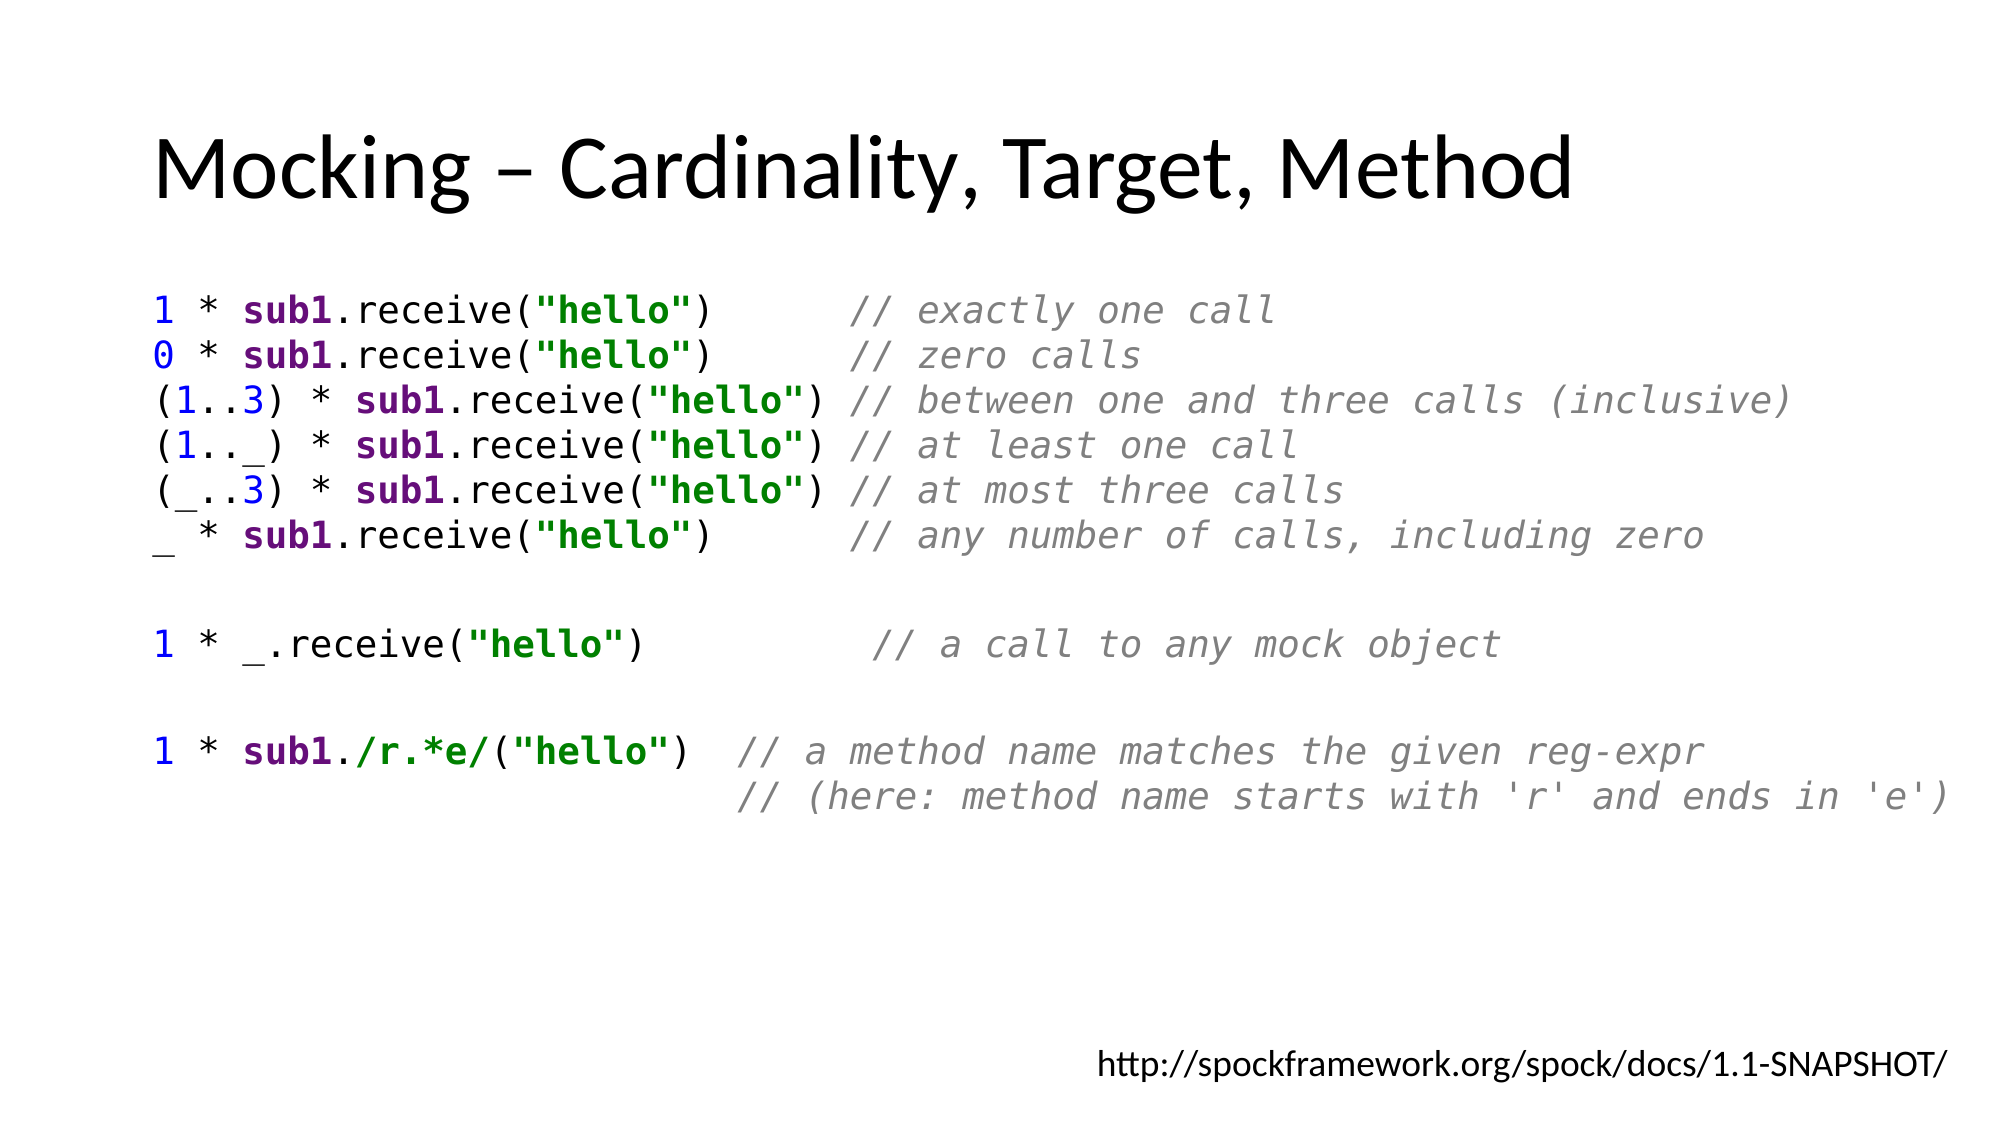

# Mocking – Cardinality, Target, Method
1 * sub1.receive("hello")      // exactly one call
0 * sub1.receive("hello")      // zero calls
(1..3) * sub1.receive("hello") // between one and three calls (inclusive)
(1.._) * sub1.receive("hello") // at least one call
(_..3) * sub1.receive("hello") // at most three calls
_ * sub1.receive("hello")      // any number of calls, including zero
1 * _.receive("hello")          // a call to any mock object
1 * sub1./r.*e/("hello")  // a method name matches the given reg-expr
                          // (here: method name starts with 'r' and ends in 'e')
http://spockframework.org/spock/docs/1.1-SNAPSHOT/